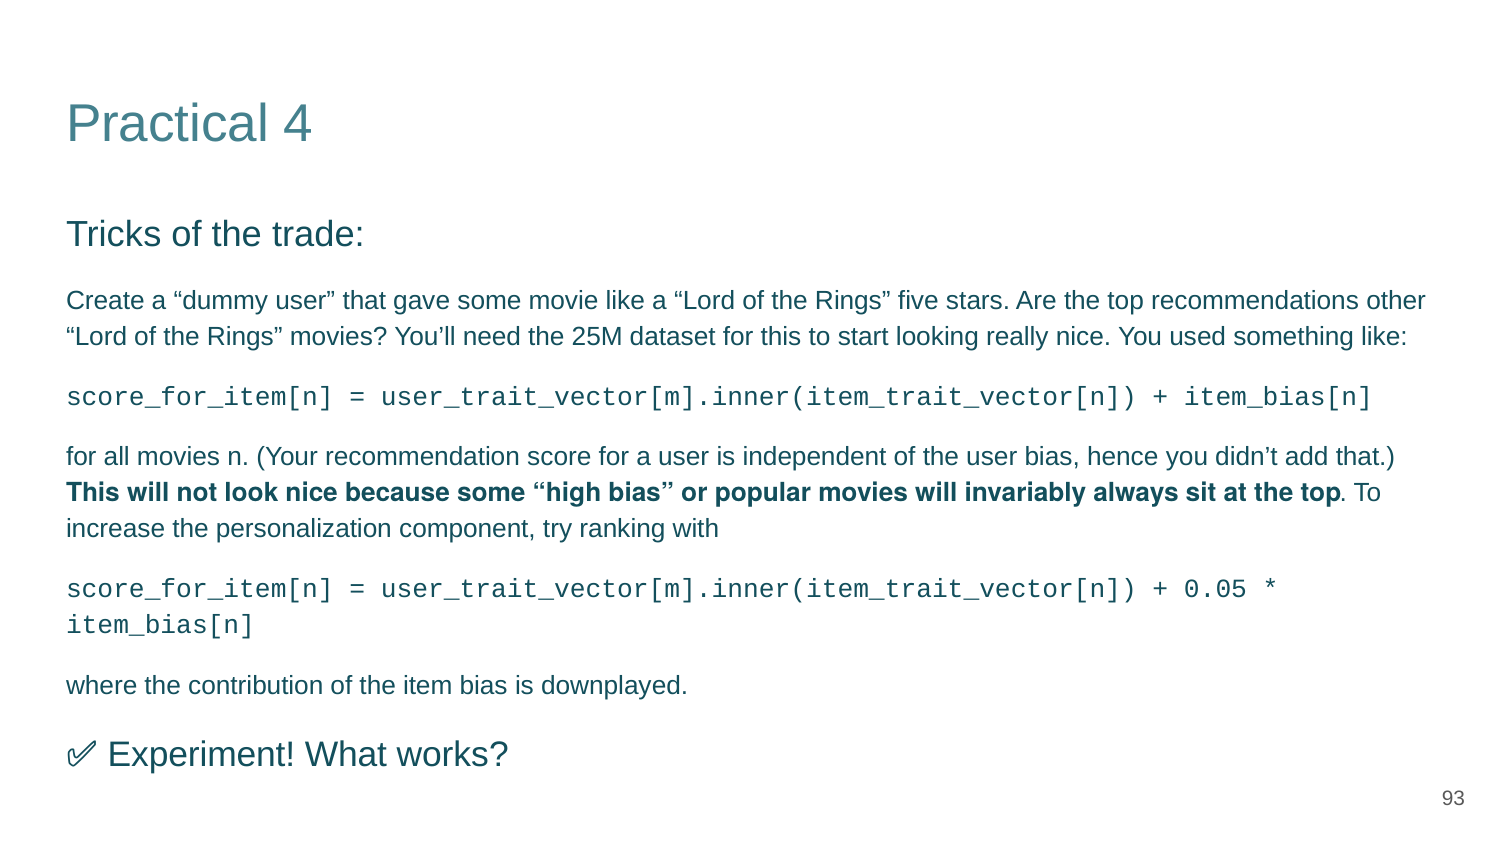

# Practical 4
Tricks of the trade:
Create a “dummy user” that gave some movie like a “Lord of the Rings” five stars. Are the top recommendations other “Lord of the Rings” movies? You’ll need the 25M dataset for this to start looking really nice. You used something like:
score_for_item[n] = user_trait_vector[m].inner(item_trait_vector[n]) + item_bias[n]
for all movies n. (Your recommendation score for a user is independent of the user bias, hence you didn’t add that.) This will not look nice because some “high bias” or popular movies will invariably always sit at the top. To increase the personalization component, try ranking with
score_for_item[n] = user_trait_vector[m].inner(item_trait_vector[n]) + 0.05 * item_bias[n]
where the contribution of the item bias is downplayed.
✅ Experiment! What works?
93